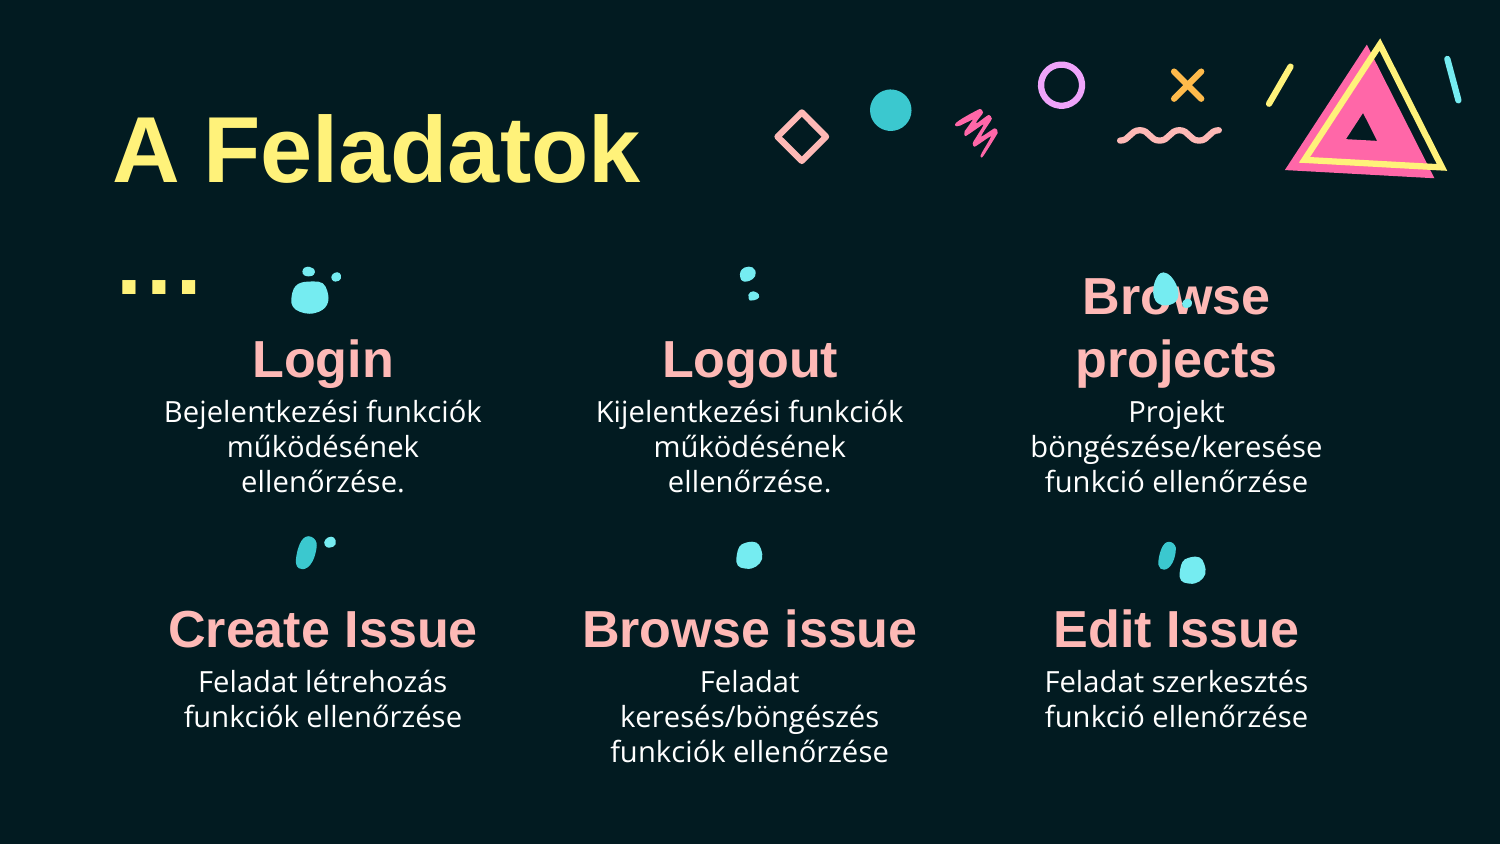

A Feladatok …

Login
Logout
Browse projects
Bejelentkezési funkciók működésének ellenőrzése.
Kijelentkezési funkciók működésének ellenőrzése.

Projekt böngészése/keresése funkció ellenőrzése

# Create Issue
Browse issue
Edit Issue
Feladat létrehozás funkciók ellenőrzése
Feladat keresés/böngészés funkciók ellenőrzése
Feladat szerkesztés funkció ellenőrzése